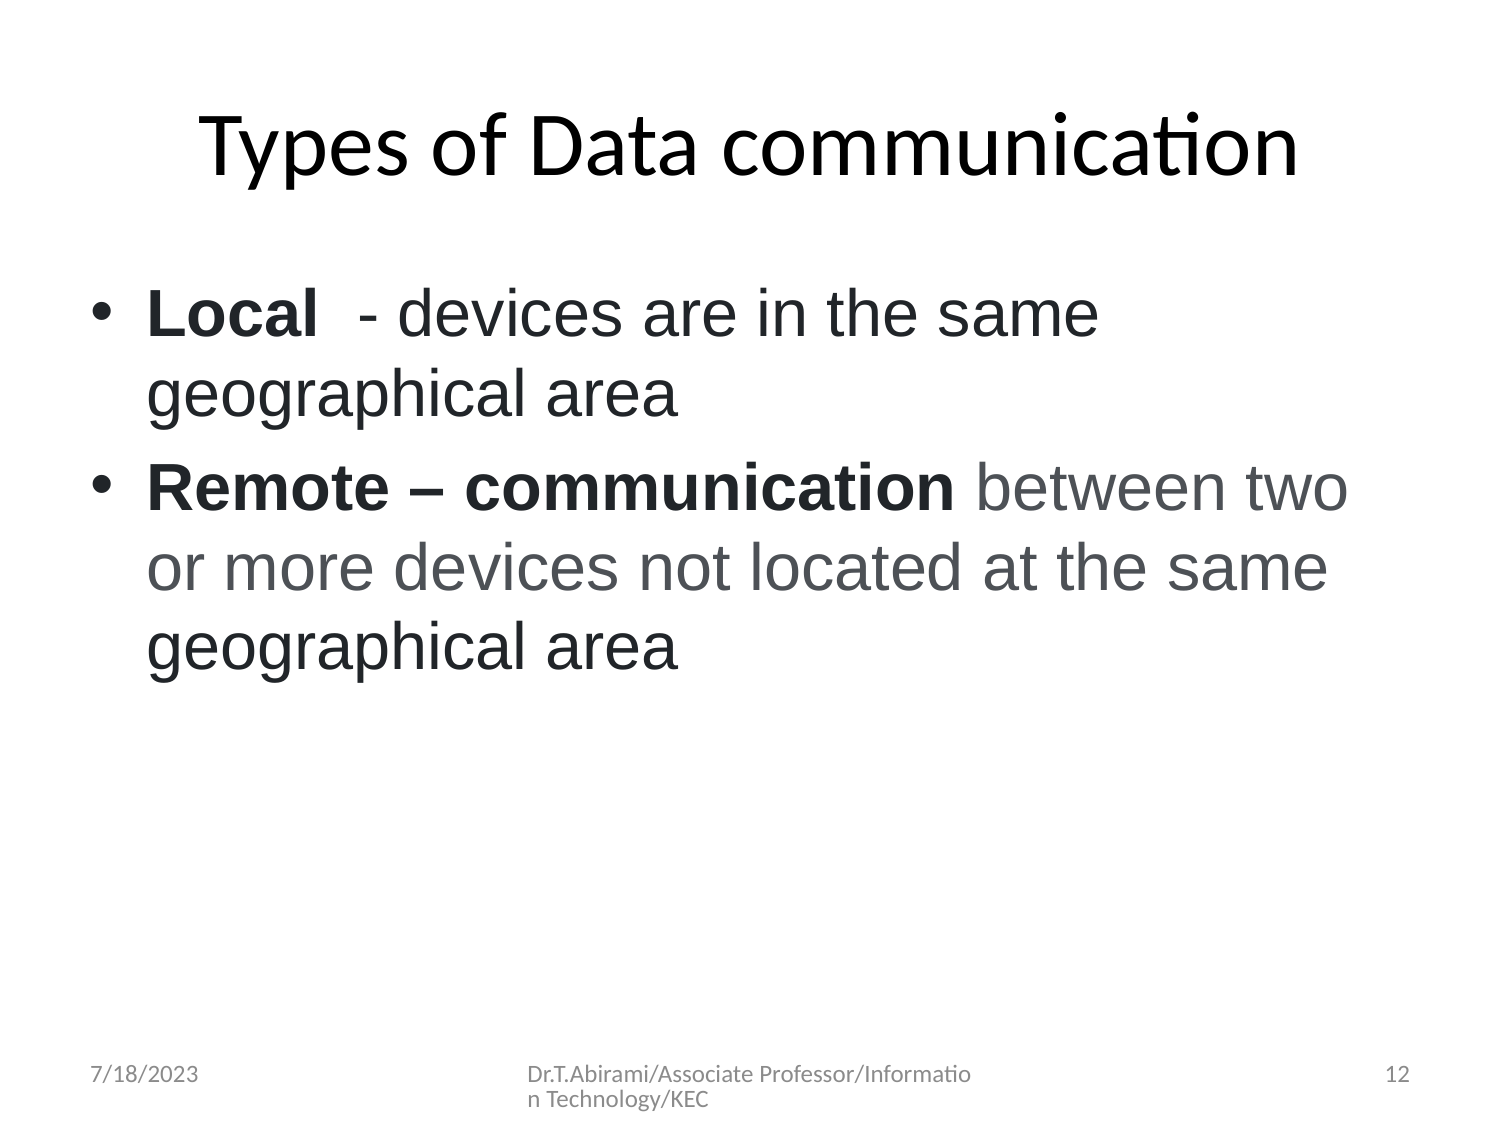

# Types of Data communication
Local  - devices are in the same geographical area
Remote – communication between two or more devices not located at the same geographical area
7/18/2023
Dr.T.Abirami/Associate Professor/Information Technology/KEC
12